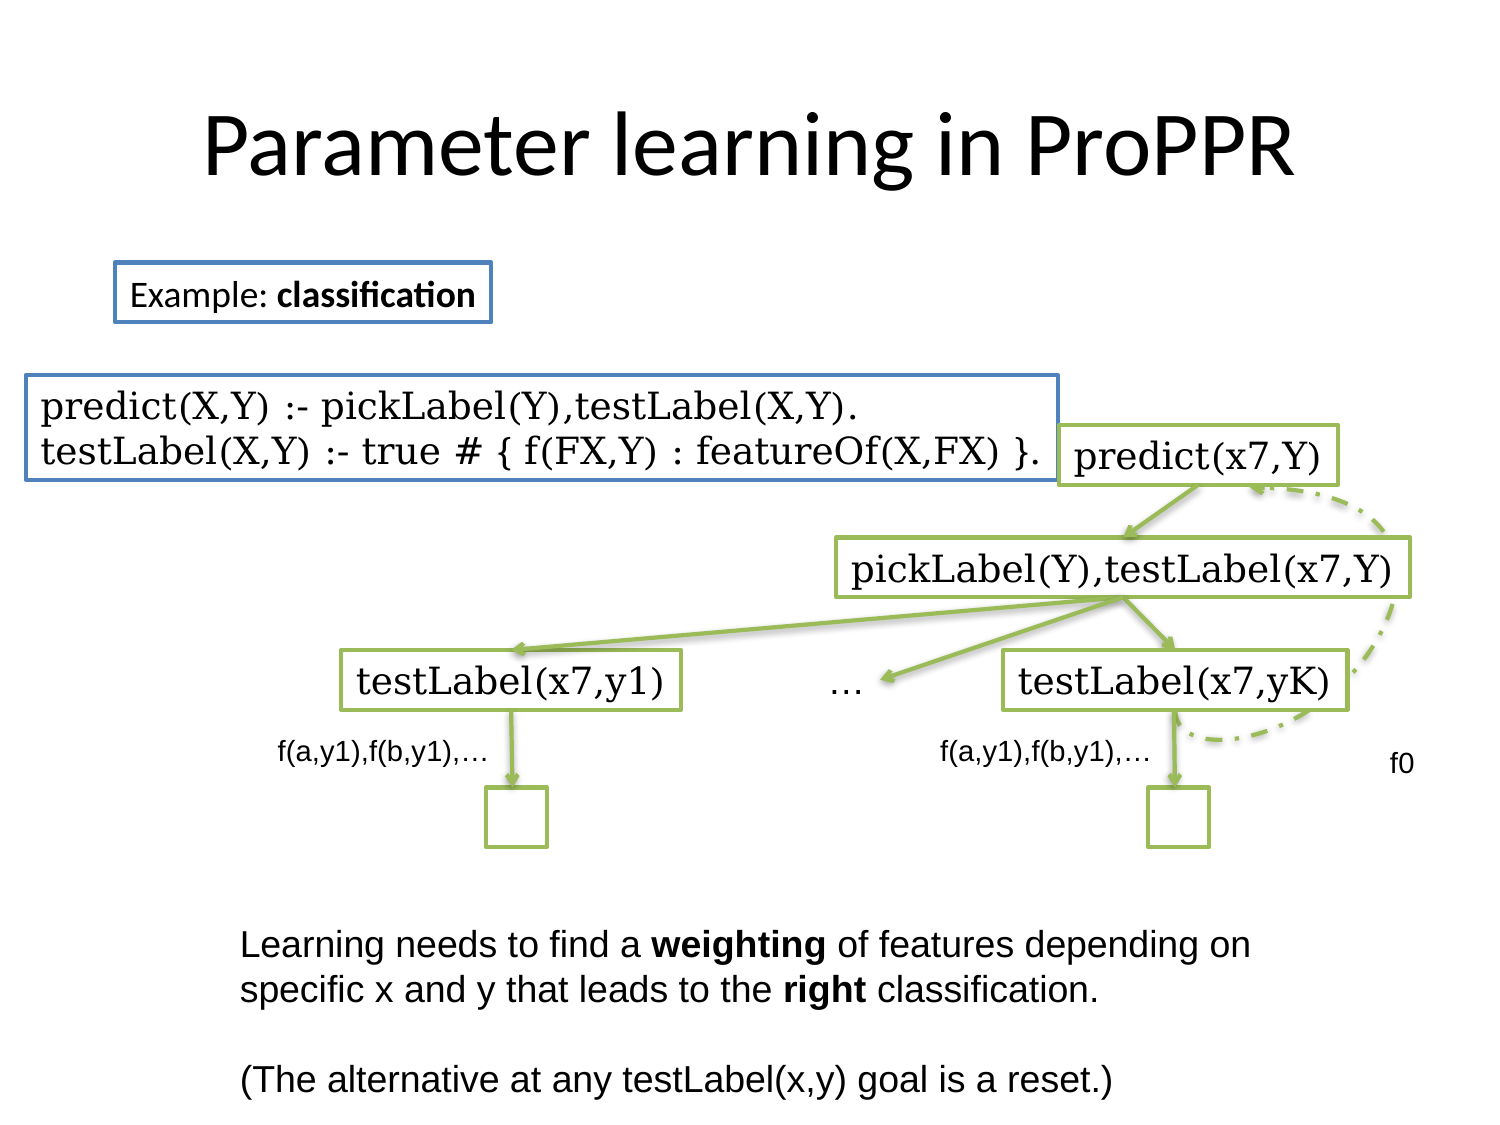

# Parameter learning in ProPPR
Example: classification
predict(X,Y) :- pickLabel(Y),testLabel(X,Y).
testLabel(X,Y) :- true # { f(FX,Y) : featureOf(X,FX) }.
predict(x7,Y)
pickLabel(Y),testLabel(x7,Y)
testLabel(x7,y1)
testLabel(x7,yK)
…
~
~
f(a,y1),f(b,y1),…
f(a,y1),f(b,y1),…
f0
Learning needs to find a weighting of features depending on specific x and y that leads to the right classification.

(The alternative at any testLabel(x,y) goal is a reset.)